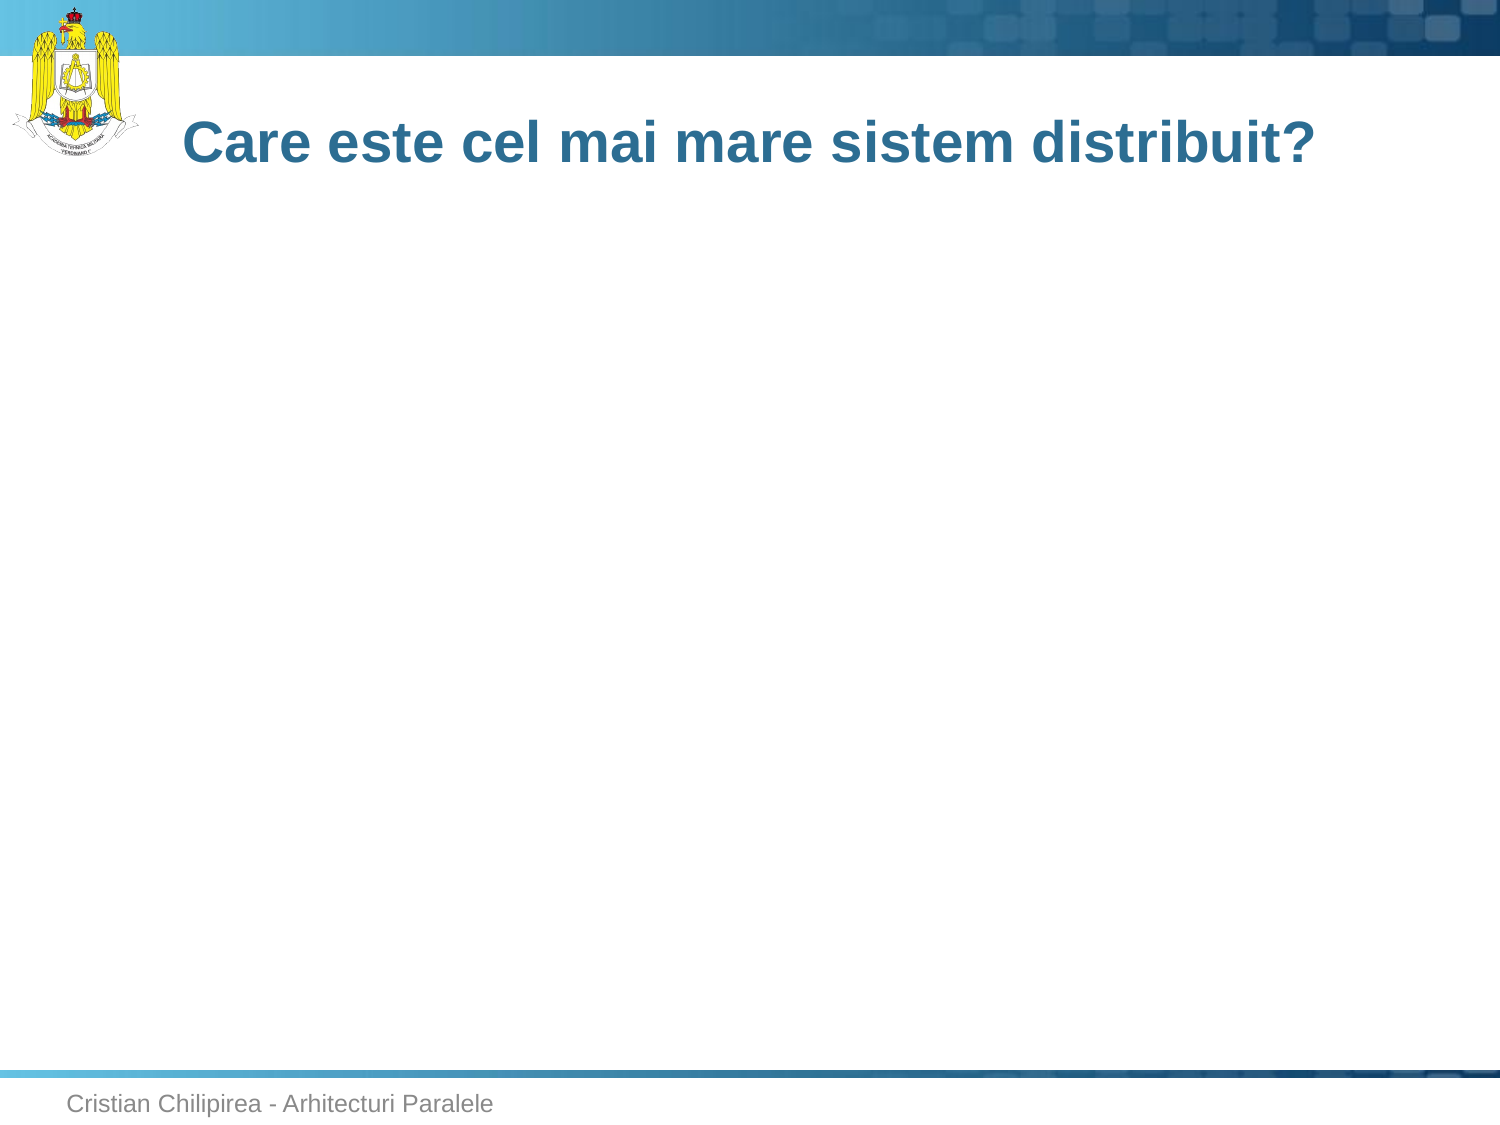

# Care este cel mai mare sistem distribuit?

Cristian Chilipirea - Arhitecturi Paralele